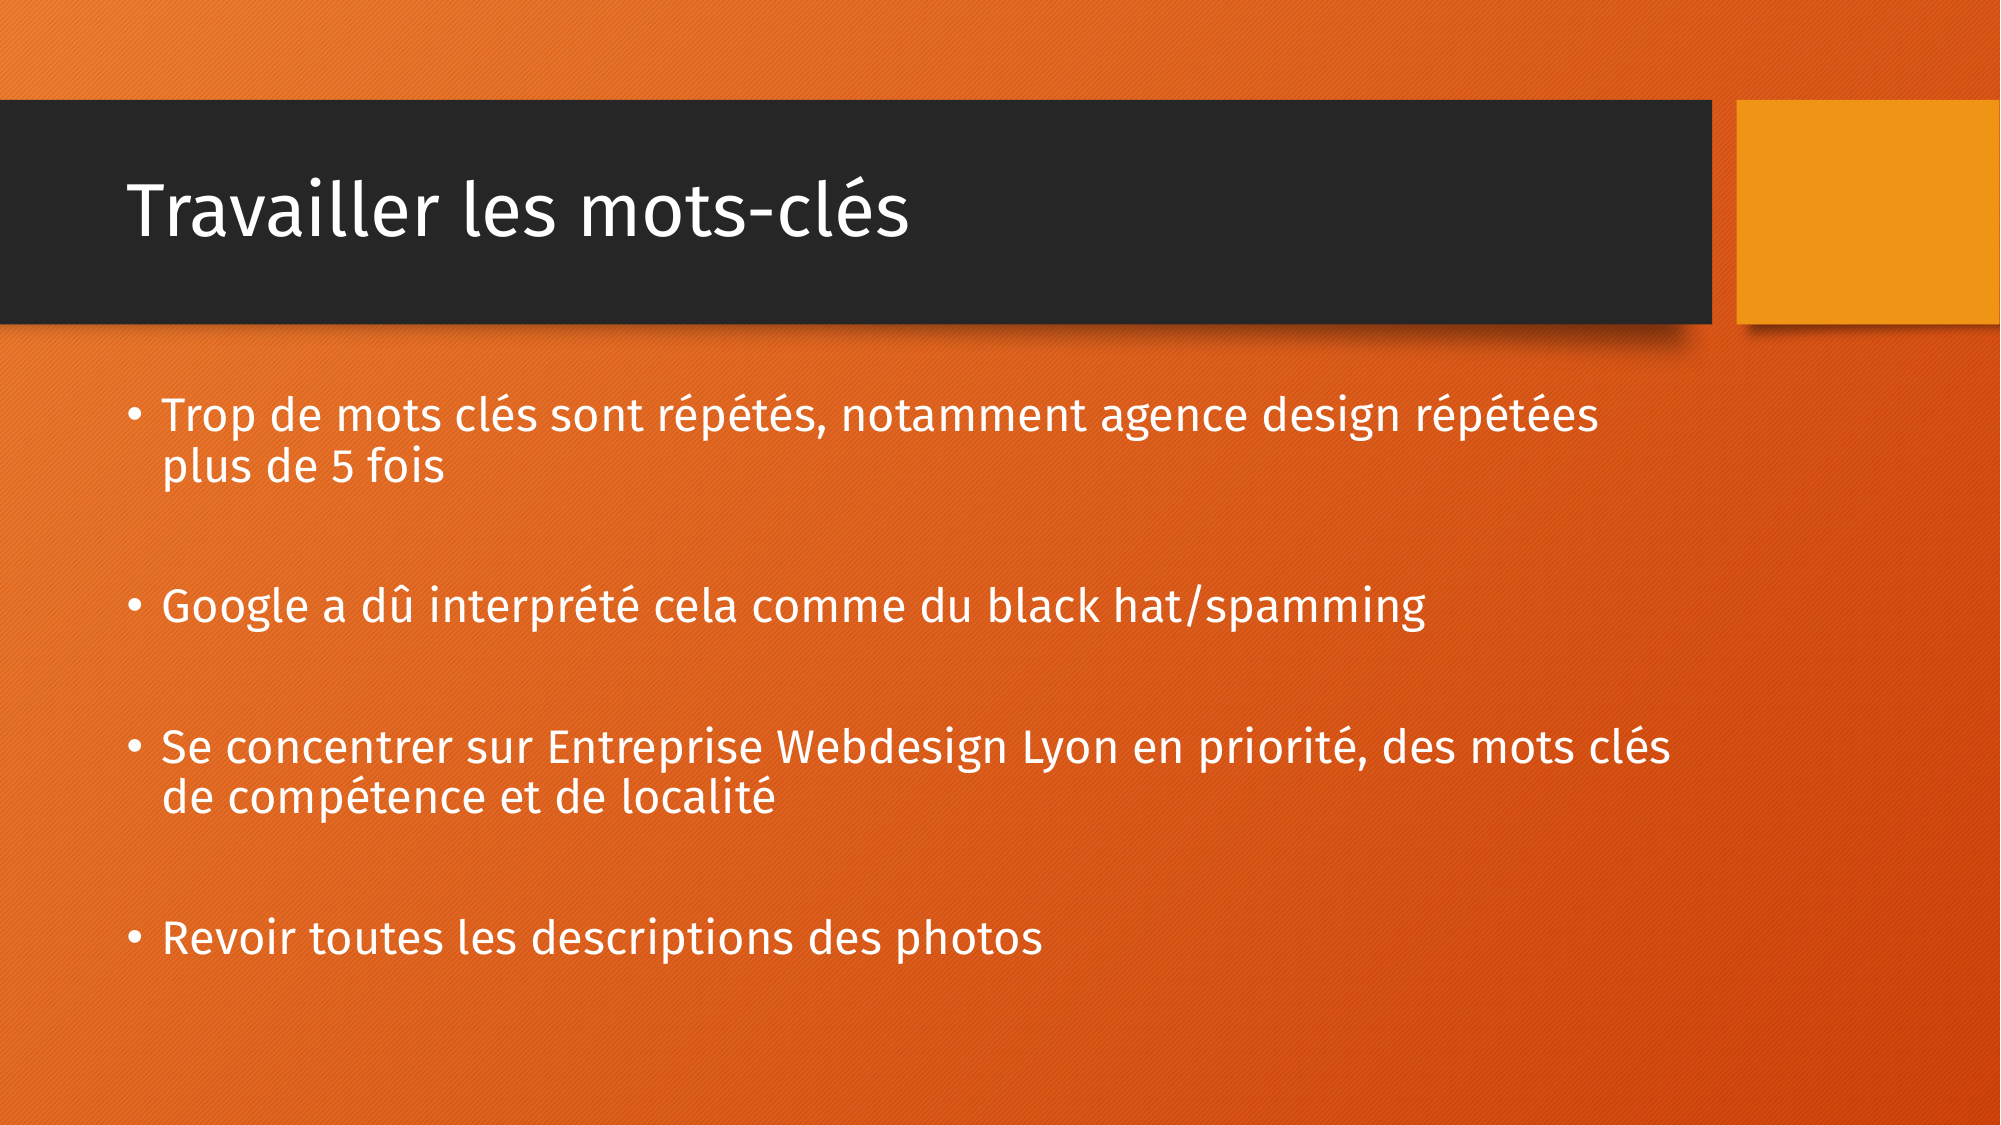

# Travailler les mots-clés
Trop de mots clés sont répétés, notamment agence design répétées plus de 5 fois

Google a dû interprété cela comme du black hat/spamming

Se concentrer sur Entreprise Webdesign Lyon en priorité, des mots clés de compétence et de localité

Revoir toutes les descriptions des photos